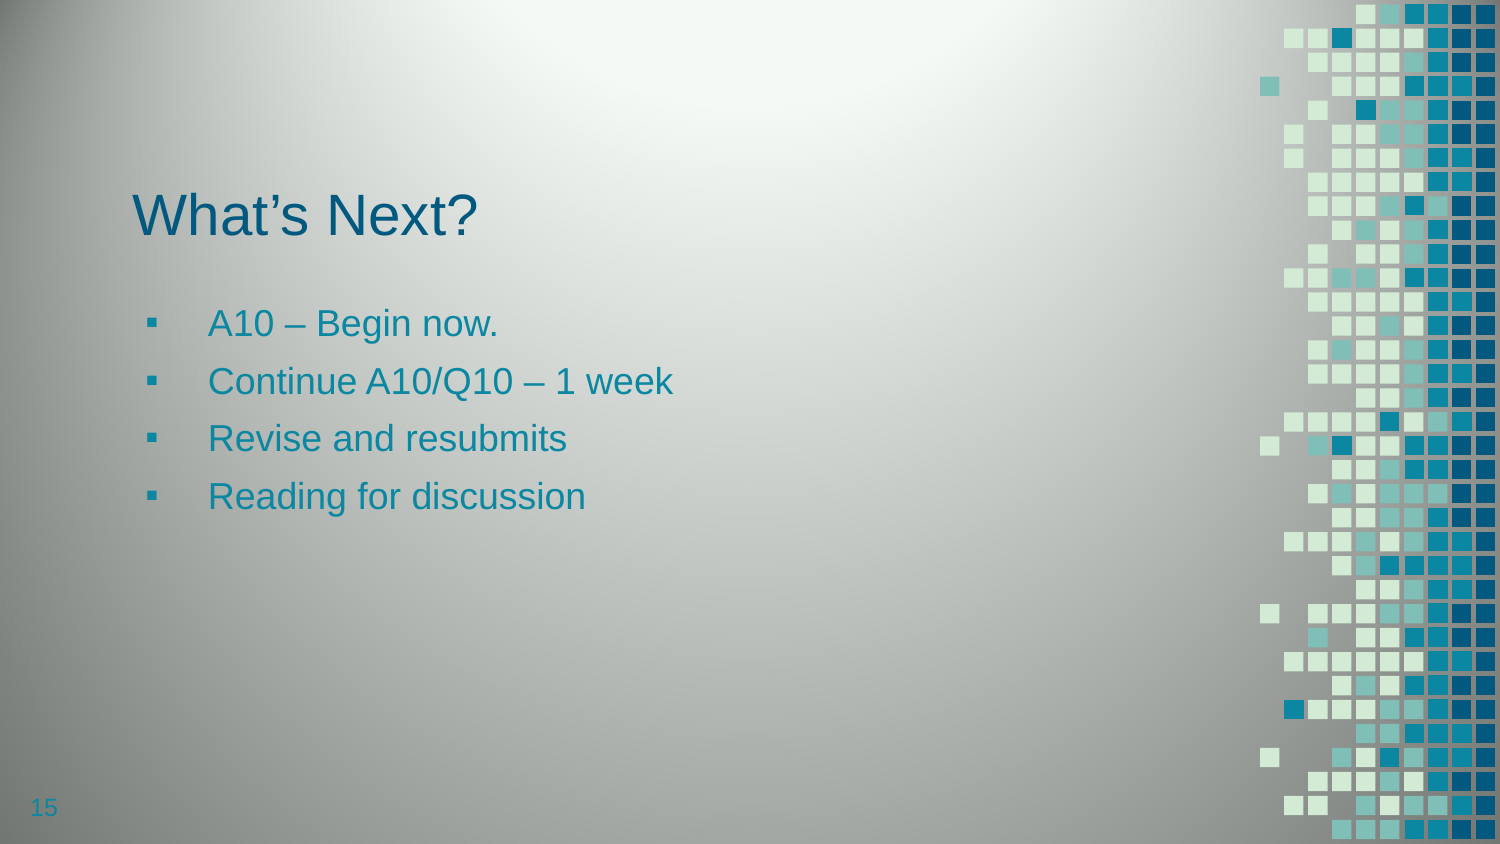

# What’s Next?
A10 – Begin now.
Continue A10/Q10 – 1 week
Revise and resubmits
Reading for discussion

15